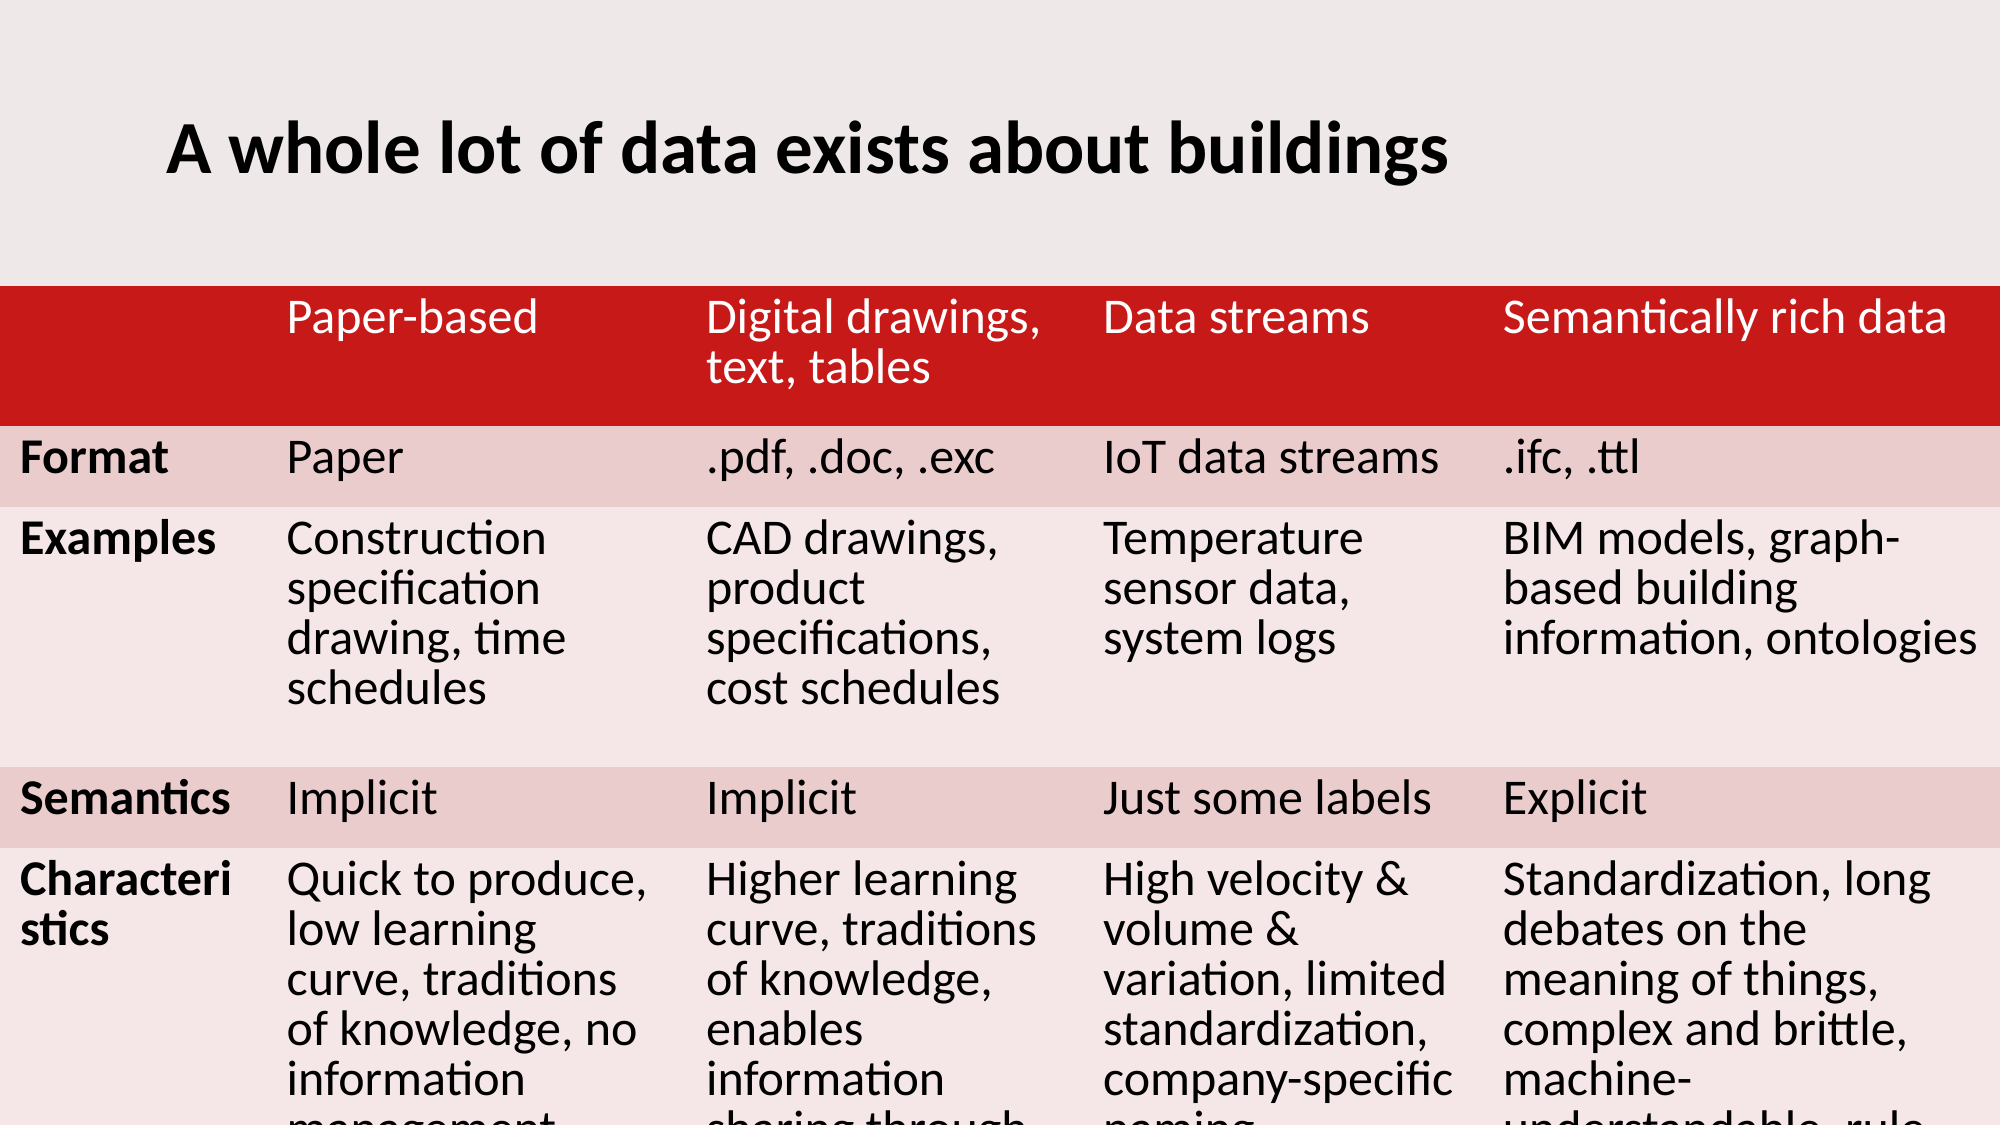

# A whole lot of data exists about buildings
|  | Paper-based | Digital drawings, text, tables | Data streams | Semantically rich data |
| --- | --- | --- | --- | --- |
| Format | Paper | .pdf, .doc, .exc | IoT data streams | .ifc, .ttl |
| Examples | Construction specification drawing, time schedules | CAD drawings, product specifications, cost schedules | Temperature sensor data, system logs | BIM models, graph-based building information, ontologies |
| Semantics | Implicit | Implicit | Just some labels | Explicit |
| Characteristics | Quick to produce, low learning curve, traditions of knowledge, no information management | Higher learning curve, traditions of knowledge, enables information sharing through computers | High velocity & volume & variation, limited standardization, company-specific naming conventions | Standardization, long debates on the meaning of things, complex and brittle, machine-understandable, rule-based and logic-based technologies |
38
Web-based BIM